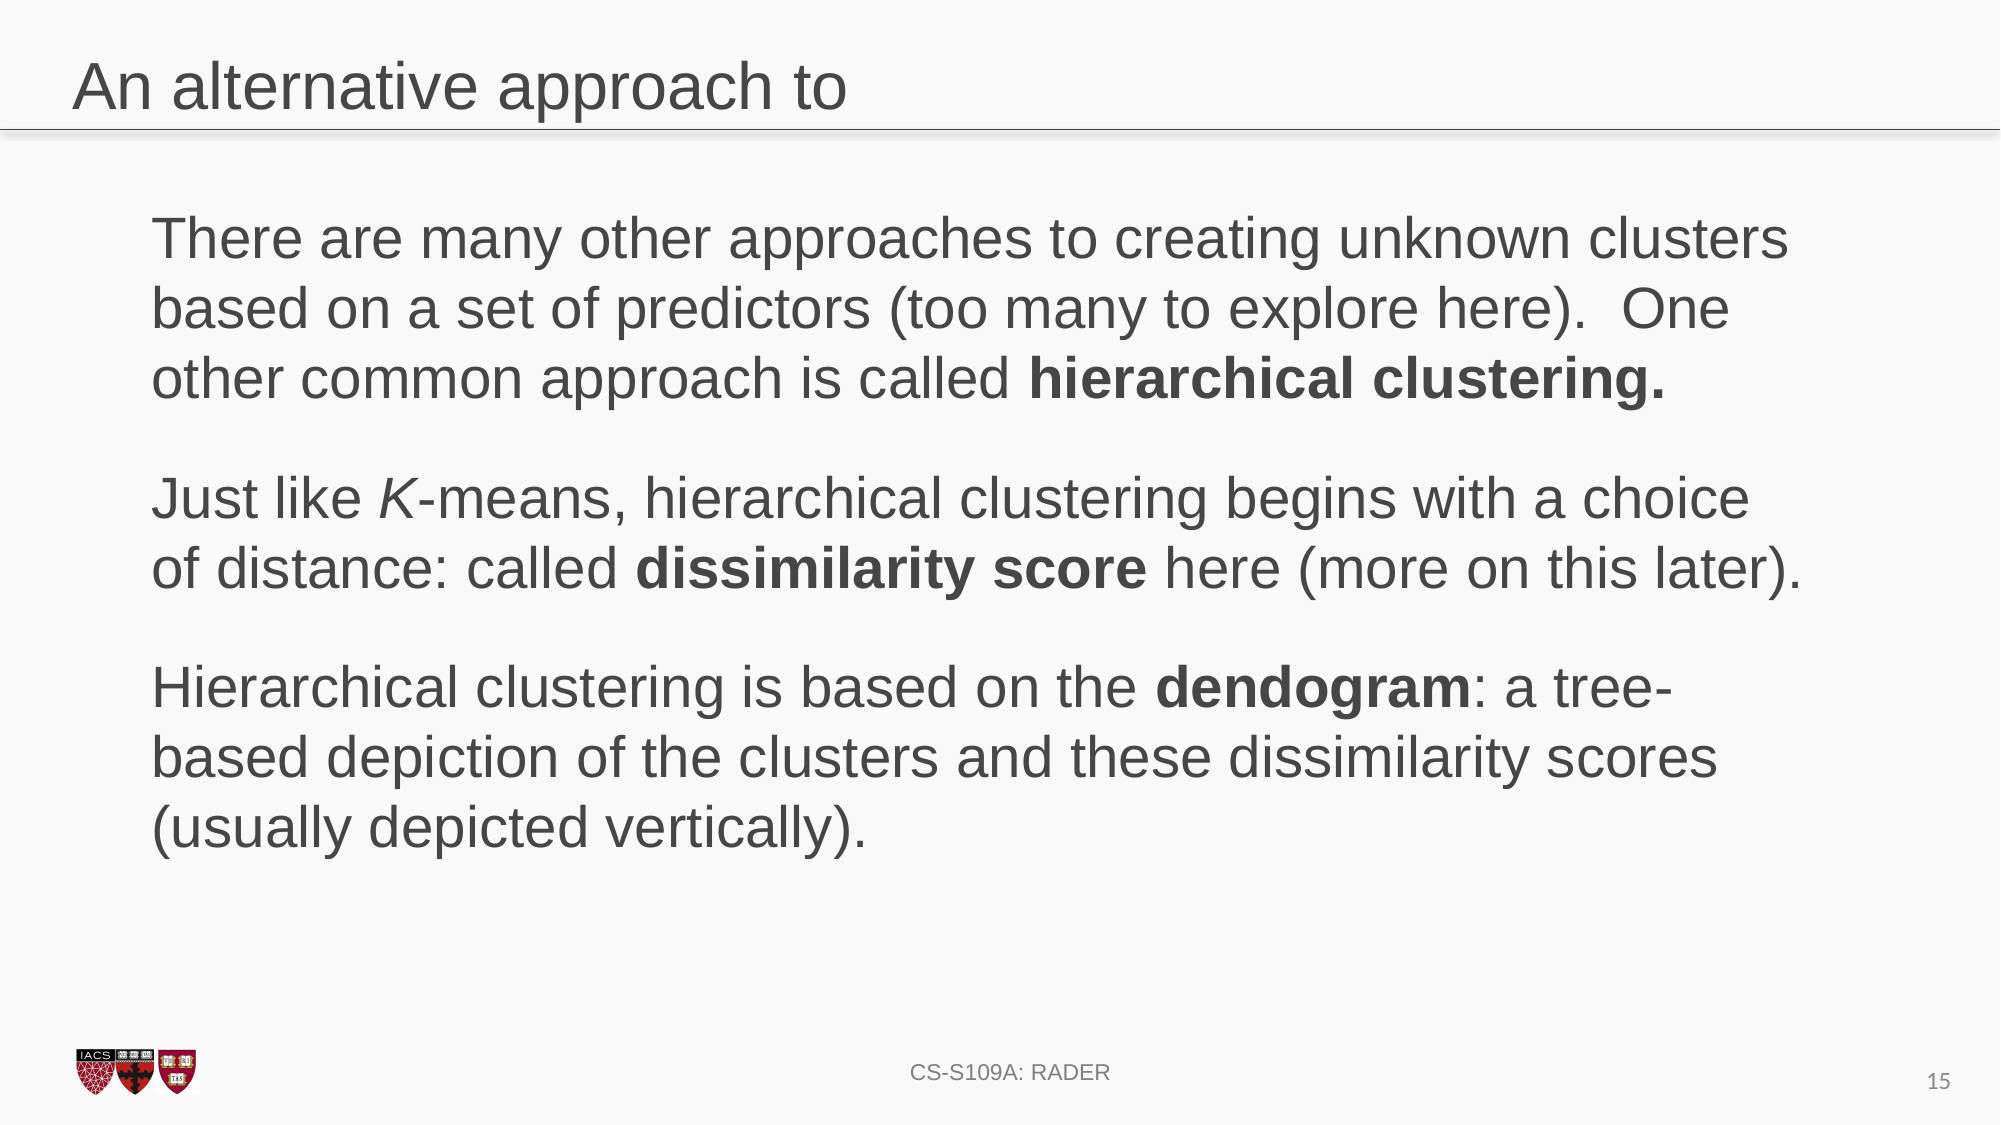

# An alternative approach to
There are many other approaches to creating unknown clusters based on a set of predictors (too many to explore here).  One other common approach is called hierarchical clustering.
Just like K-means, hierarchical clustering begins with a choice of distance: called dissimilarity score here (more on this later).
Hierarchical clustering is based on the dendogram: a tree-based depiction of the clusters and these dissimilarity scores (usually depicted vertically).

15